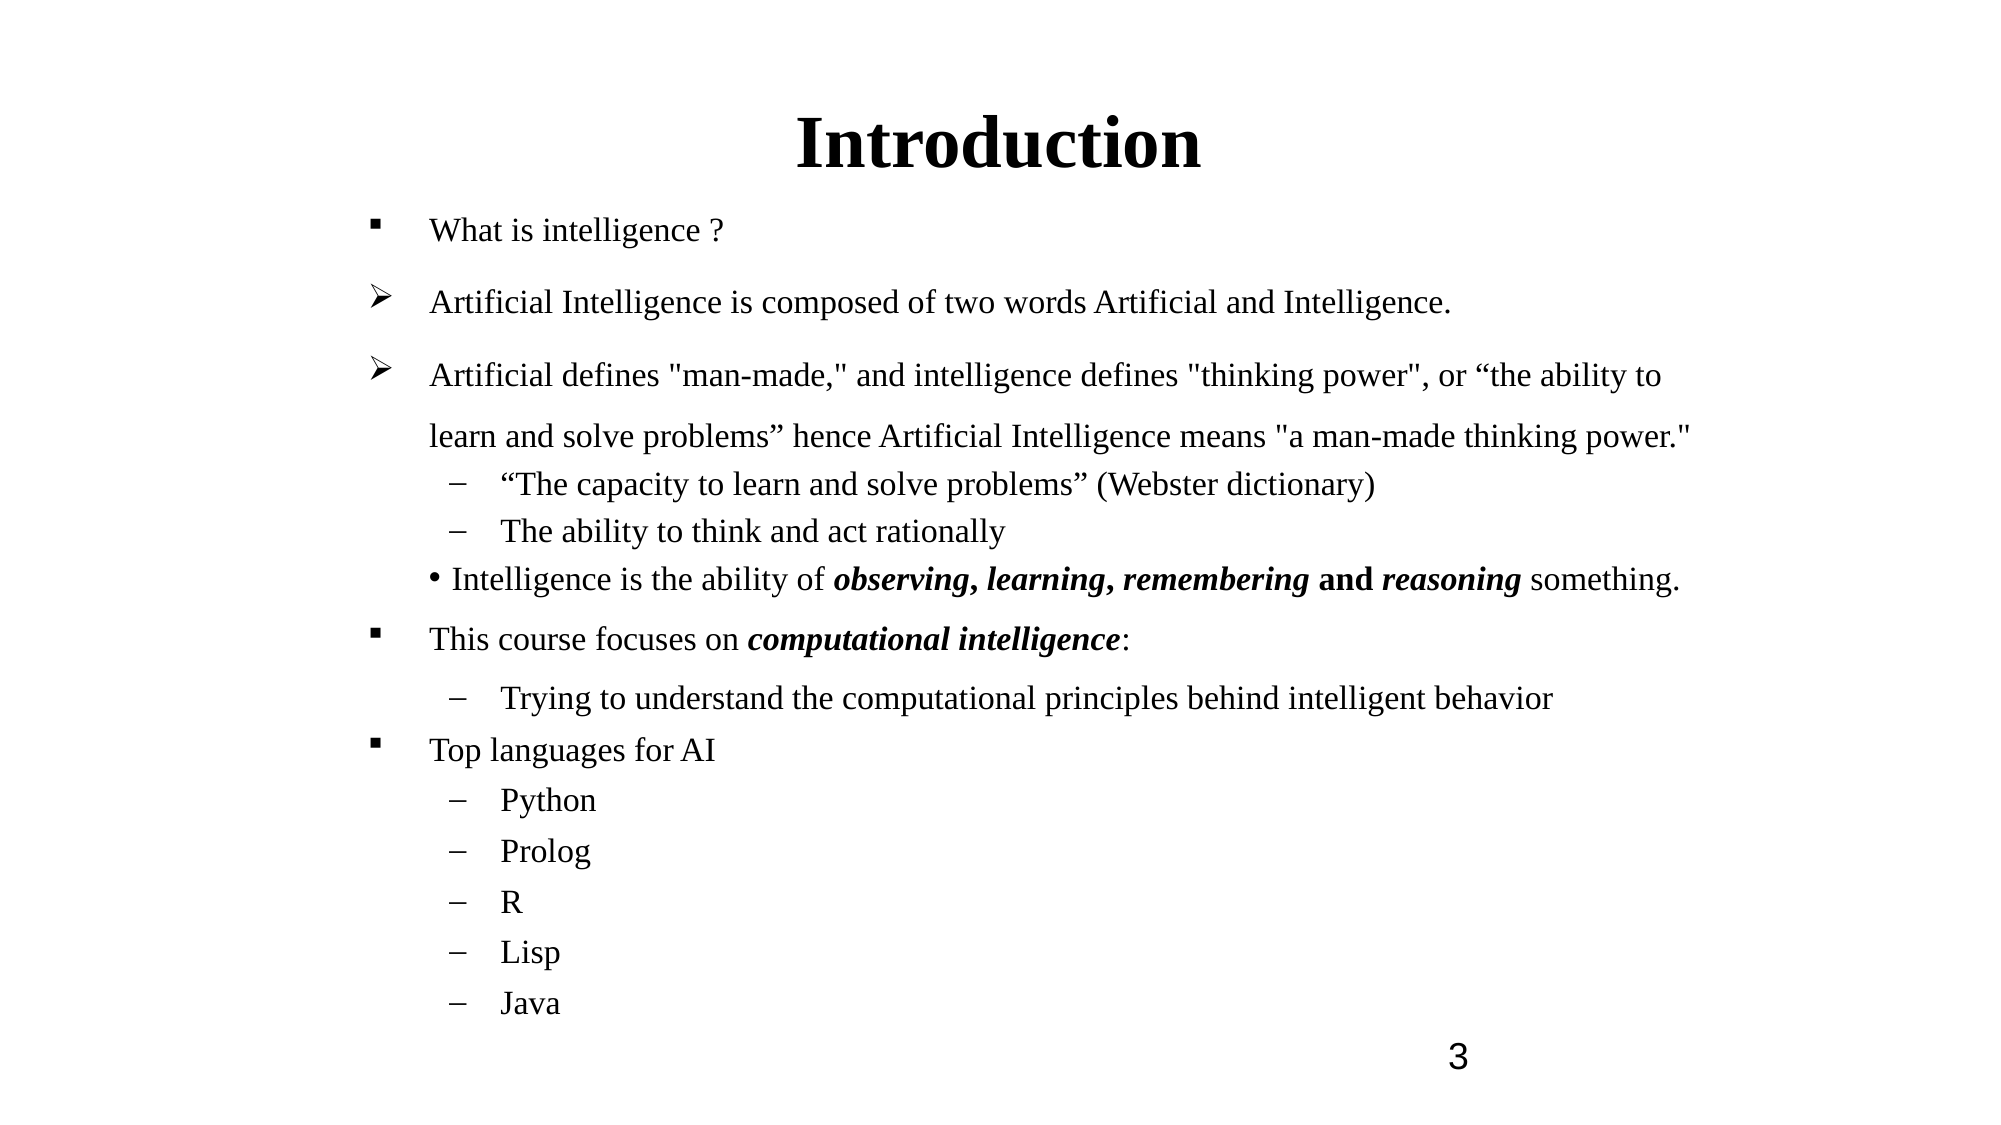

# Introduction
What is intelligence ?
Artificial Intelligence is composed of two words Artificial and Intelligence.
Artificial defines "man-made," and intelligence defines "thinking power", or “the ability to learn and solve problems” hence Artificial Intelligence means "a man-made thinking power."
“The capacity to learn and solve problems” (Webster dictionary)
The ability to think and act rationally
Intelligence is the ability of observing, learning, remembering and reasoning something.
This course focuses on computational intelligence:
Trying to understand the computational principles behind intelligent behavior
Top languages for AI
Python
Prolog
R
Lisp
Java

3